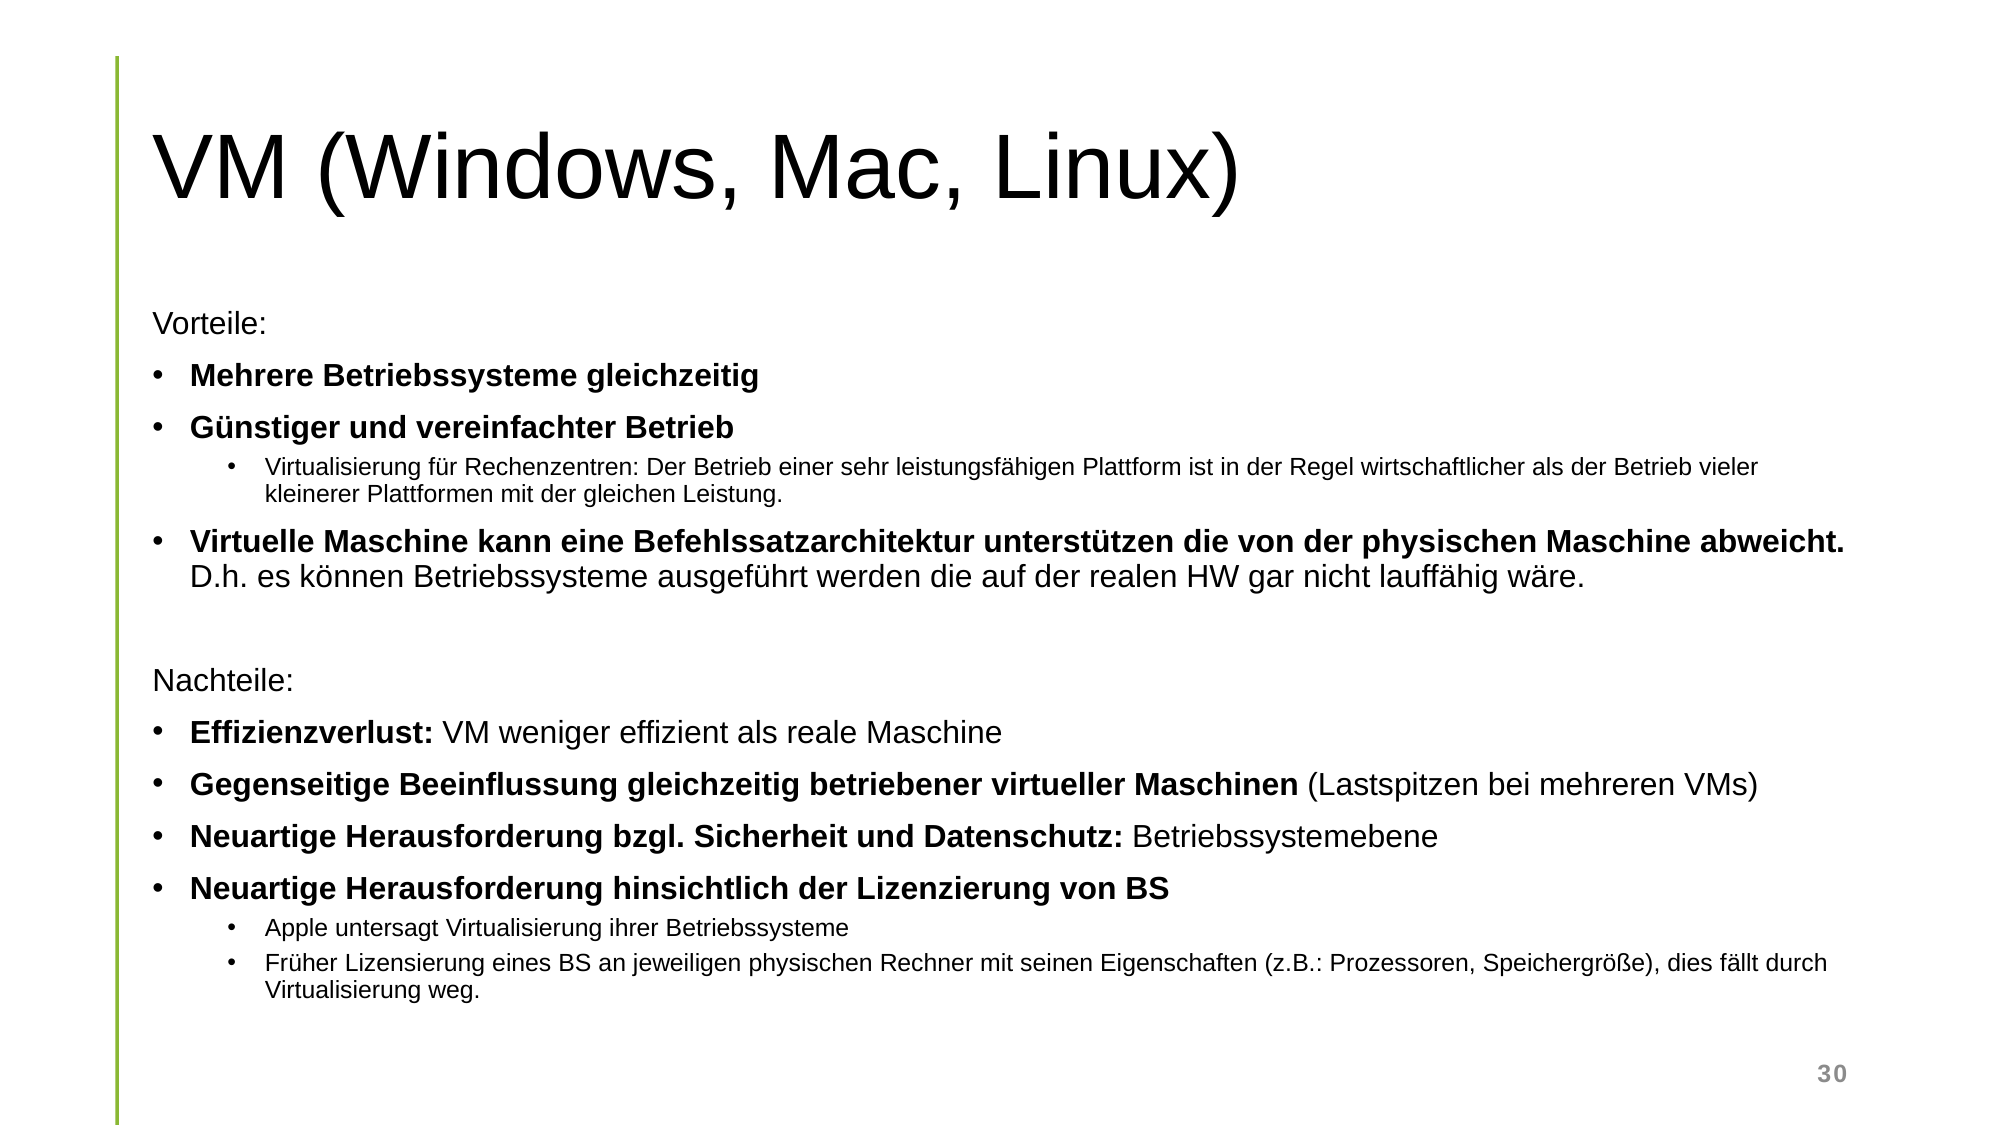

# VM (Windows, Mac, Linux)
Vorteile:
Mehrere Betriebssysteme gleichzeitig
Günstiger und vereinfachter Betrieb
Virtualisierung für Rechenzentren: Der Betrieb einer sehr leistungsfähigen Plattform ist in der Regel wirtschaftlicher als der Betrieb vieler kleinerer Plattformen mit der gleichen Leistung.
Virtuelle Maschine kann eine Befehlssatzarchitektur unterstützen die von der physischen Maschine abweicht. D.h. es können Betriebssysteme ausgeführt werden die auf der realen HW gar nicht lauffähig wäre.

Nachteile:
Effizienzverlust: VM weniger effizient als reale Maschine
Gegenseitige Beeinflussung gleichzeitig betriebener virtueller Maschinen (Lastspitzen bei mehreren VMs)
Neuartige Herausforderung bzgl. Sicherheit und Datenschutz: Betriebssystemebene
Neuartige Herausforderung hinsichtlich der Lizenzierung von BS
Apple untersagt Virtualisierung ihrer Betriebssysteme
Früher Lizensierung eines BS an jeweiligen physischen Rechner mit seinen Eigenschaften (z.B.: Prozessoren, Speichergröße), dies fällt durch Virtualisierung weg.

30